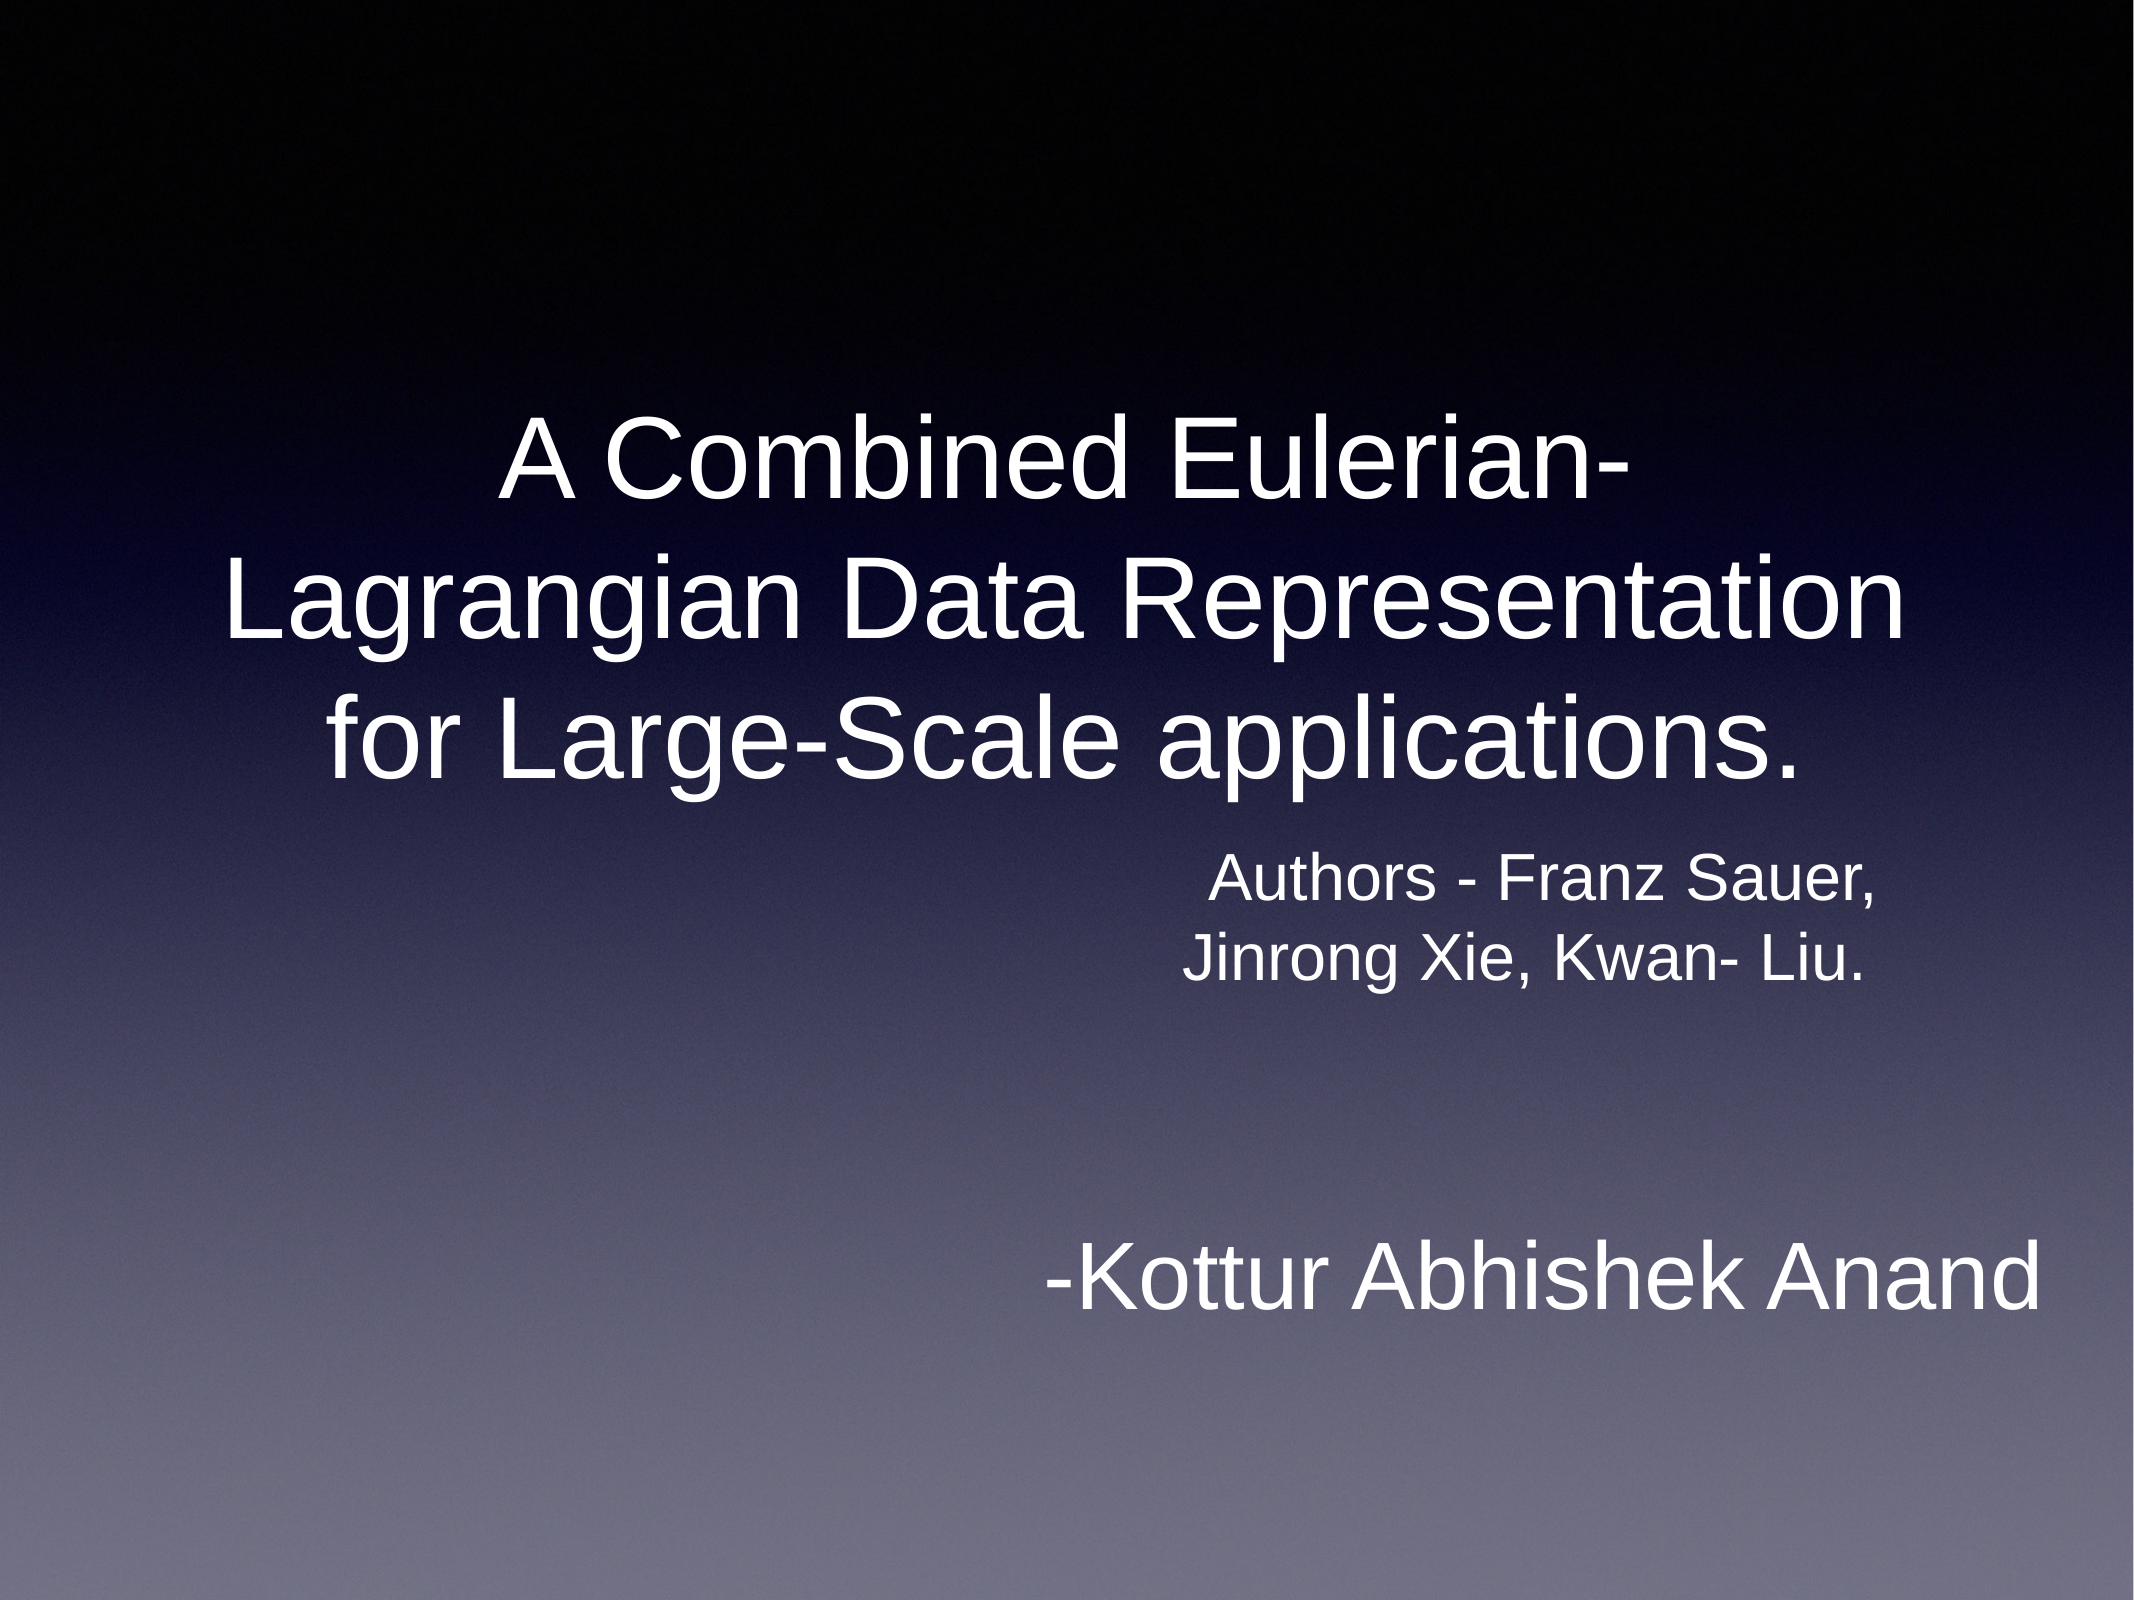

# A Combined Eulerian-Lagrangian Data Representation for Large-Scale applications.
Authors - Franz Sauer, Jinrong Xie, Kwan- Liu.
-Kottur Abhishek Anand